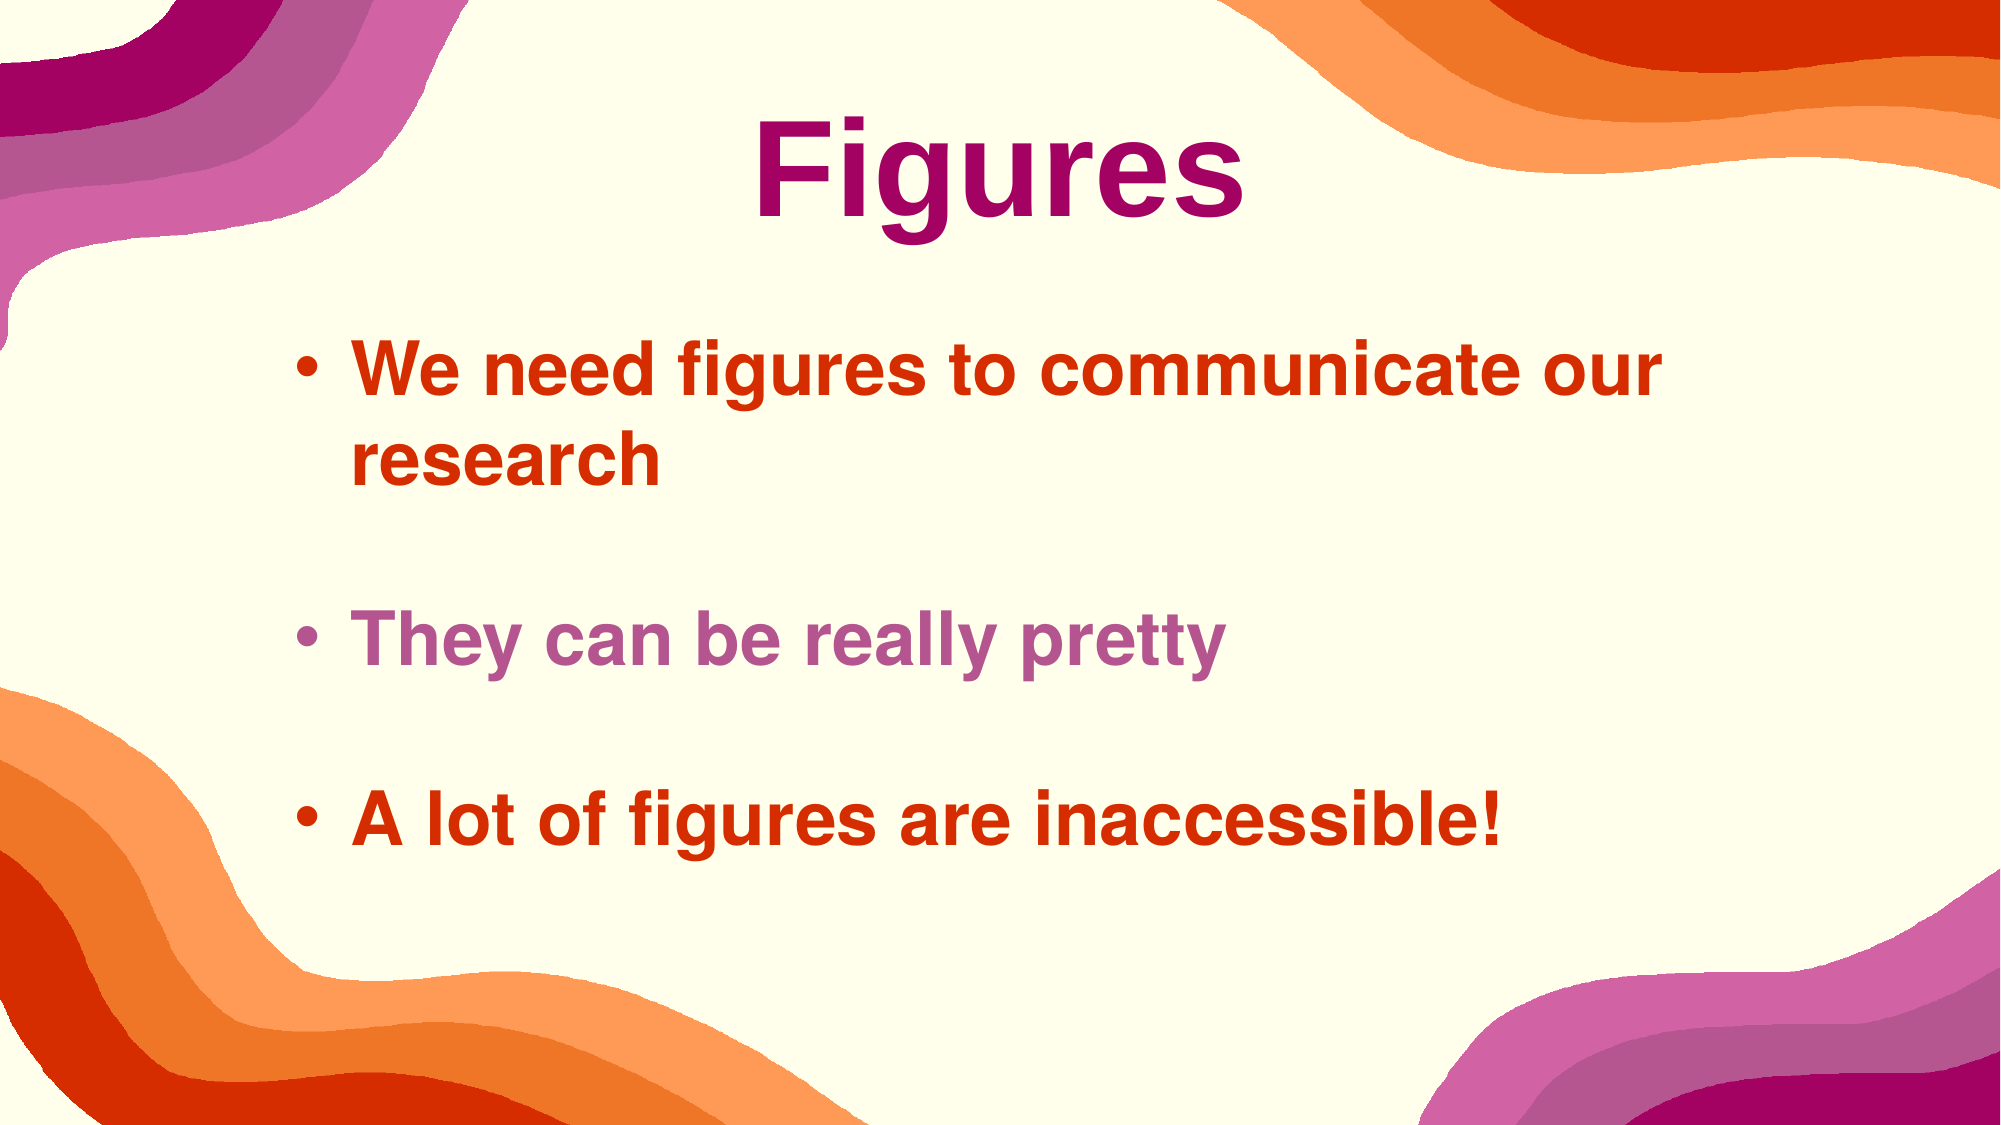

Figures
We need figures to communicate our research

They can be really pretty

A lot of figures are inaccessible!